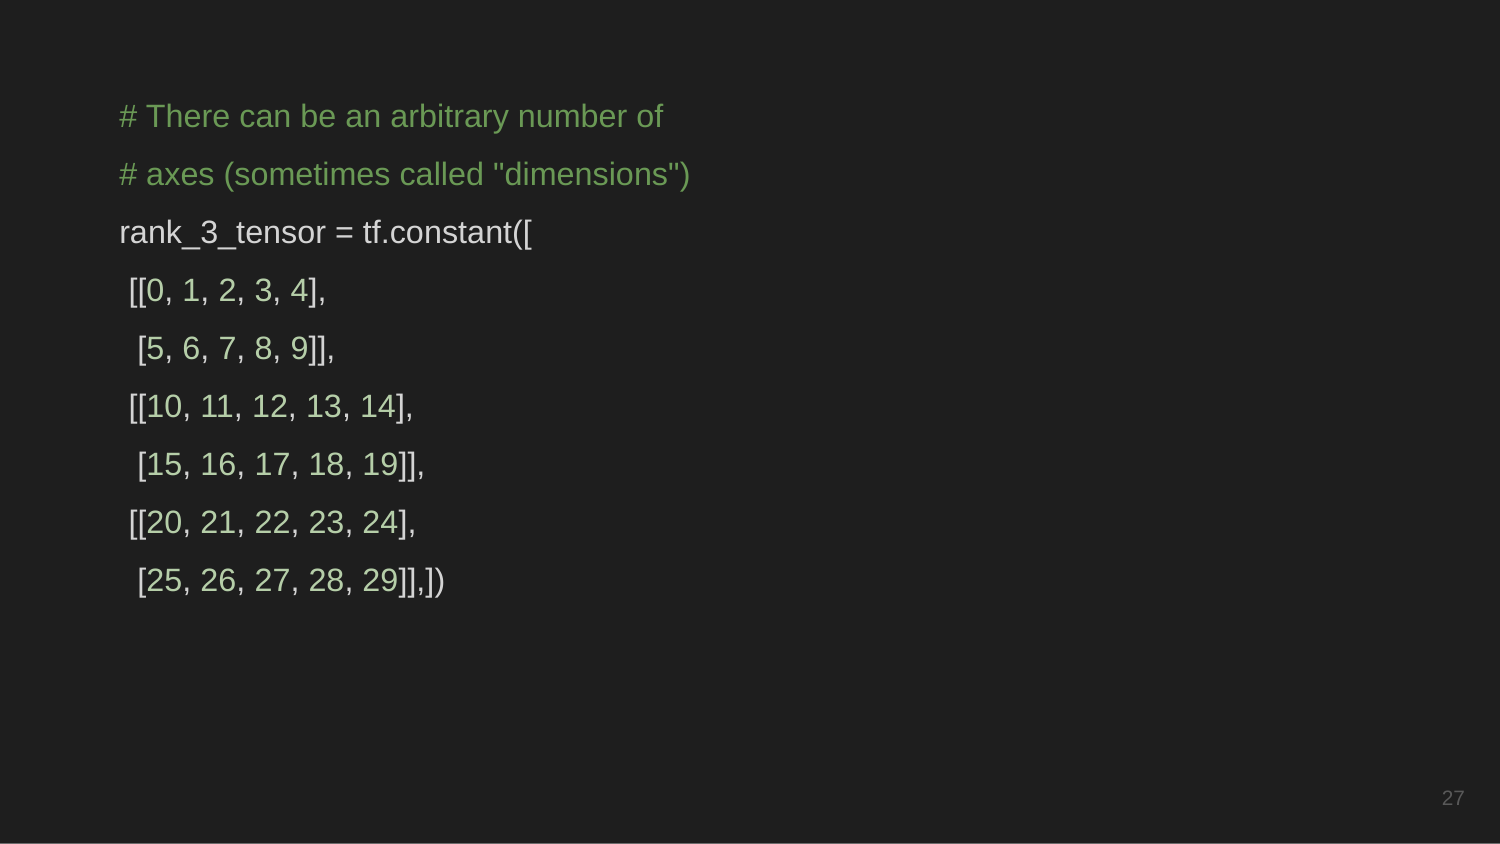

# There can be an arbitrary number of
# axes (sometimes called "dimensions")
rank_3_tensor = tf.constant([
 [[0, 1, 2, 3, 4],
  [5, 6, 7, 8, 9]],
 [[10, 11, 12, 13, 14],
  [15, 16, 17, 18, 19]],
 [[20, 21, 22, 23, 24],
  [25, 26, 27, 28, 29]],])

27